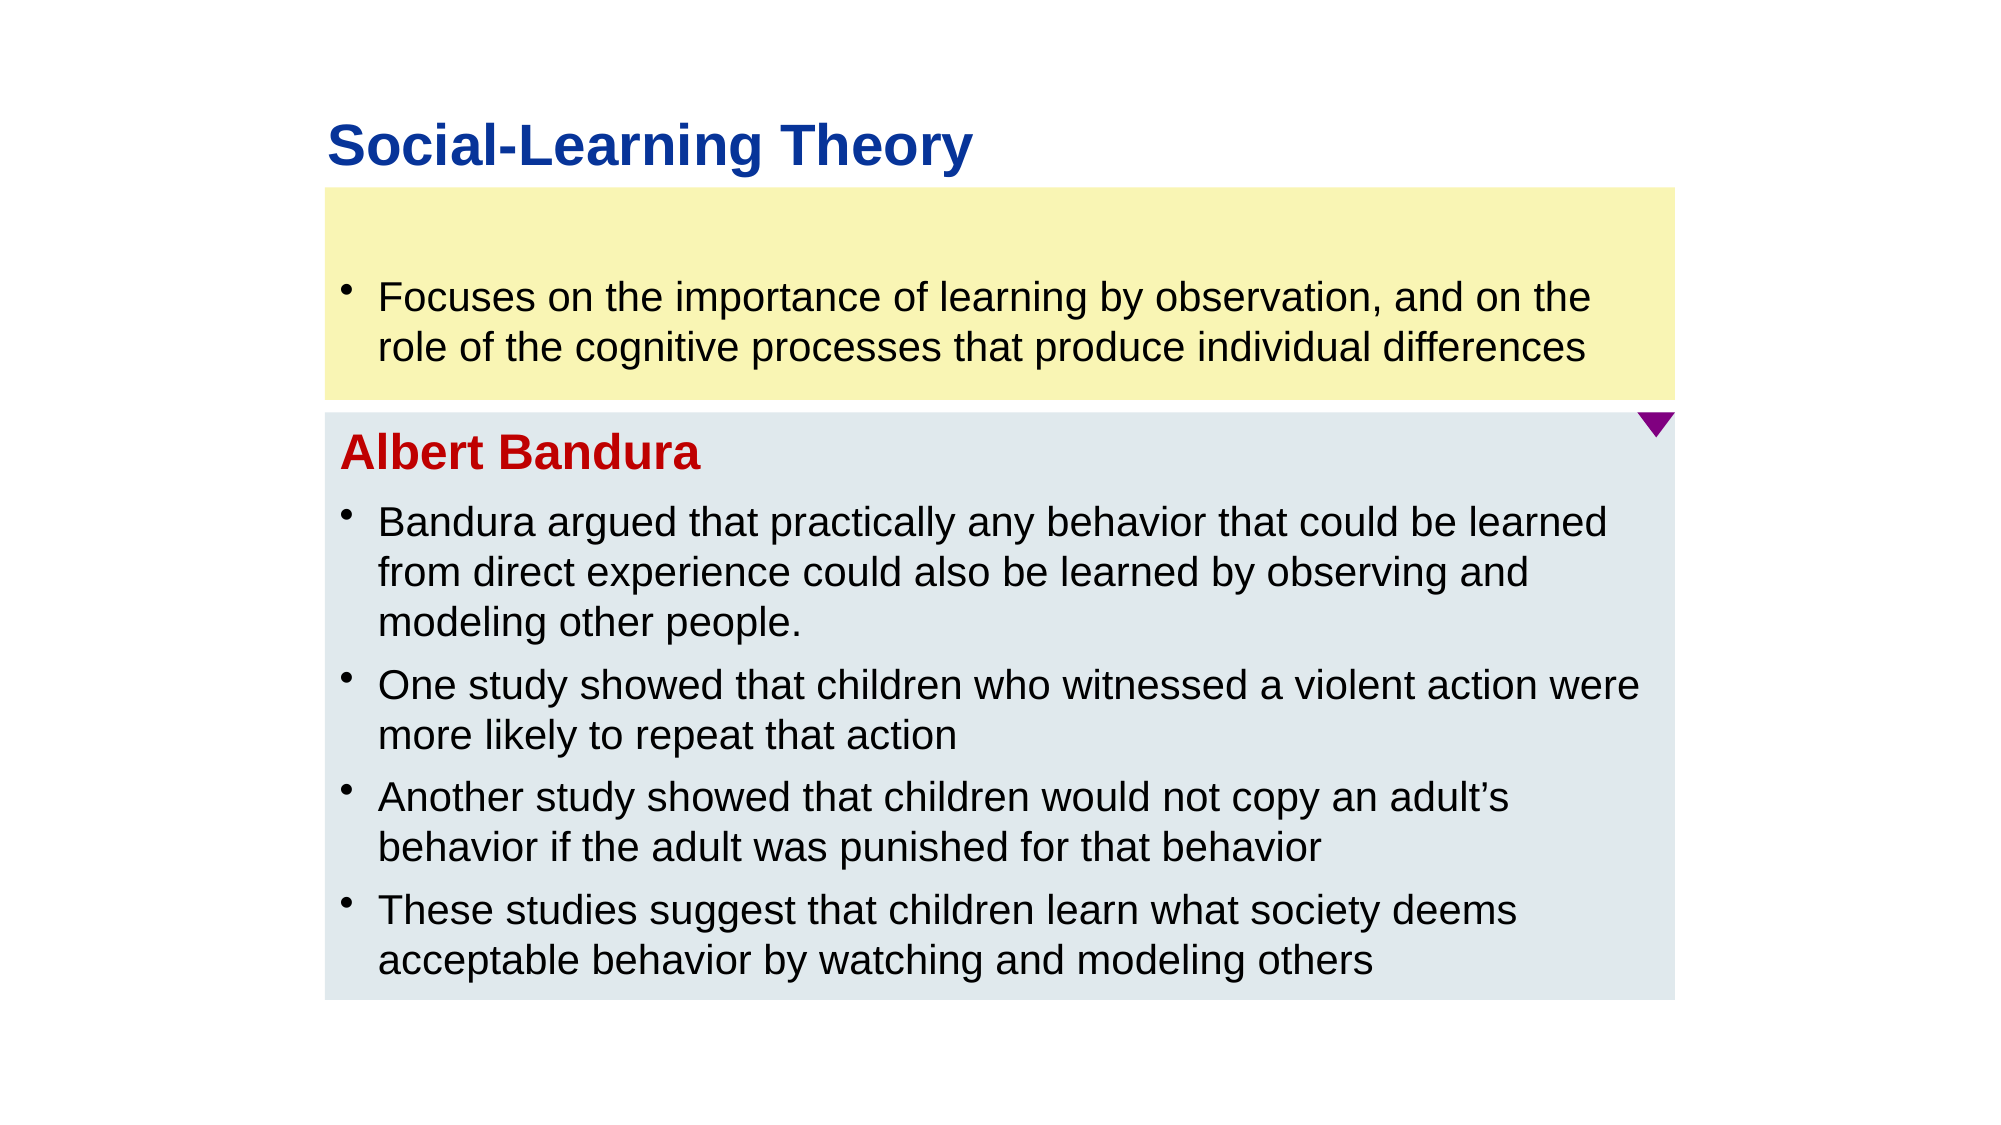

Social-Learning Theory

Focuses on the importance of learning by observation, and on the role of the cognitive processes that produce individual differences
Albert Bandura
Bandura argued that practically any behavior that could be learned from direct experience could also be learned by observing and modeling other people.
One study showed that children who witnessed a violent action were more likely to repeat that action
Another study showed that children would not copy an adult’s behavior if the adult was punished for that behavior
These studies suggest that children learn what society deems acceptable behavior by watching and modeling others